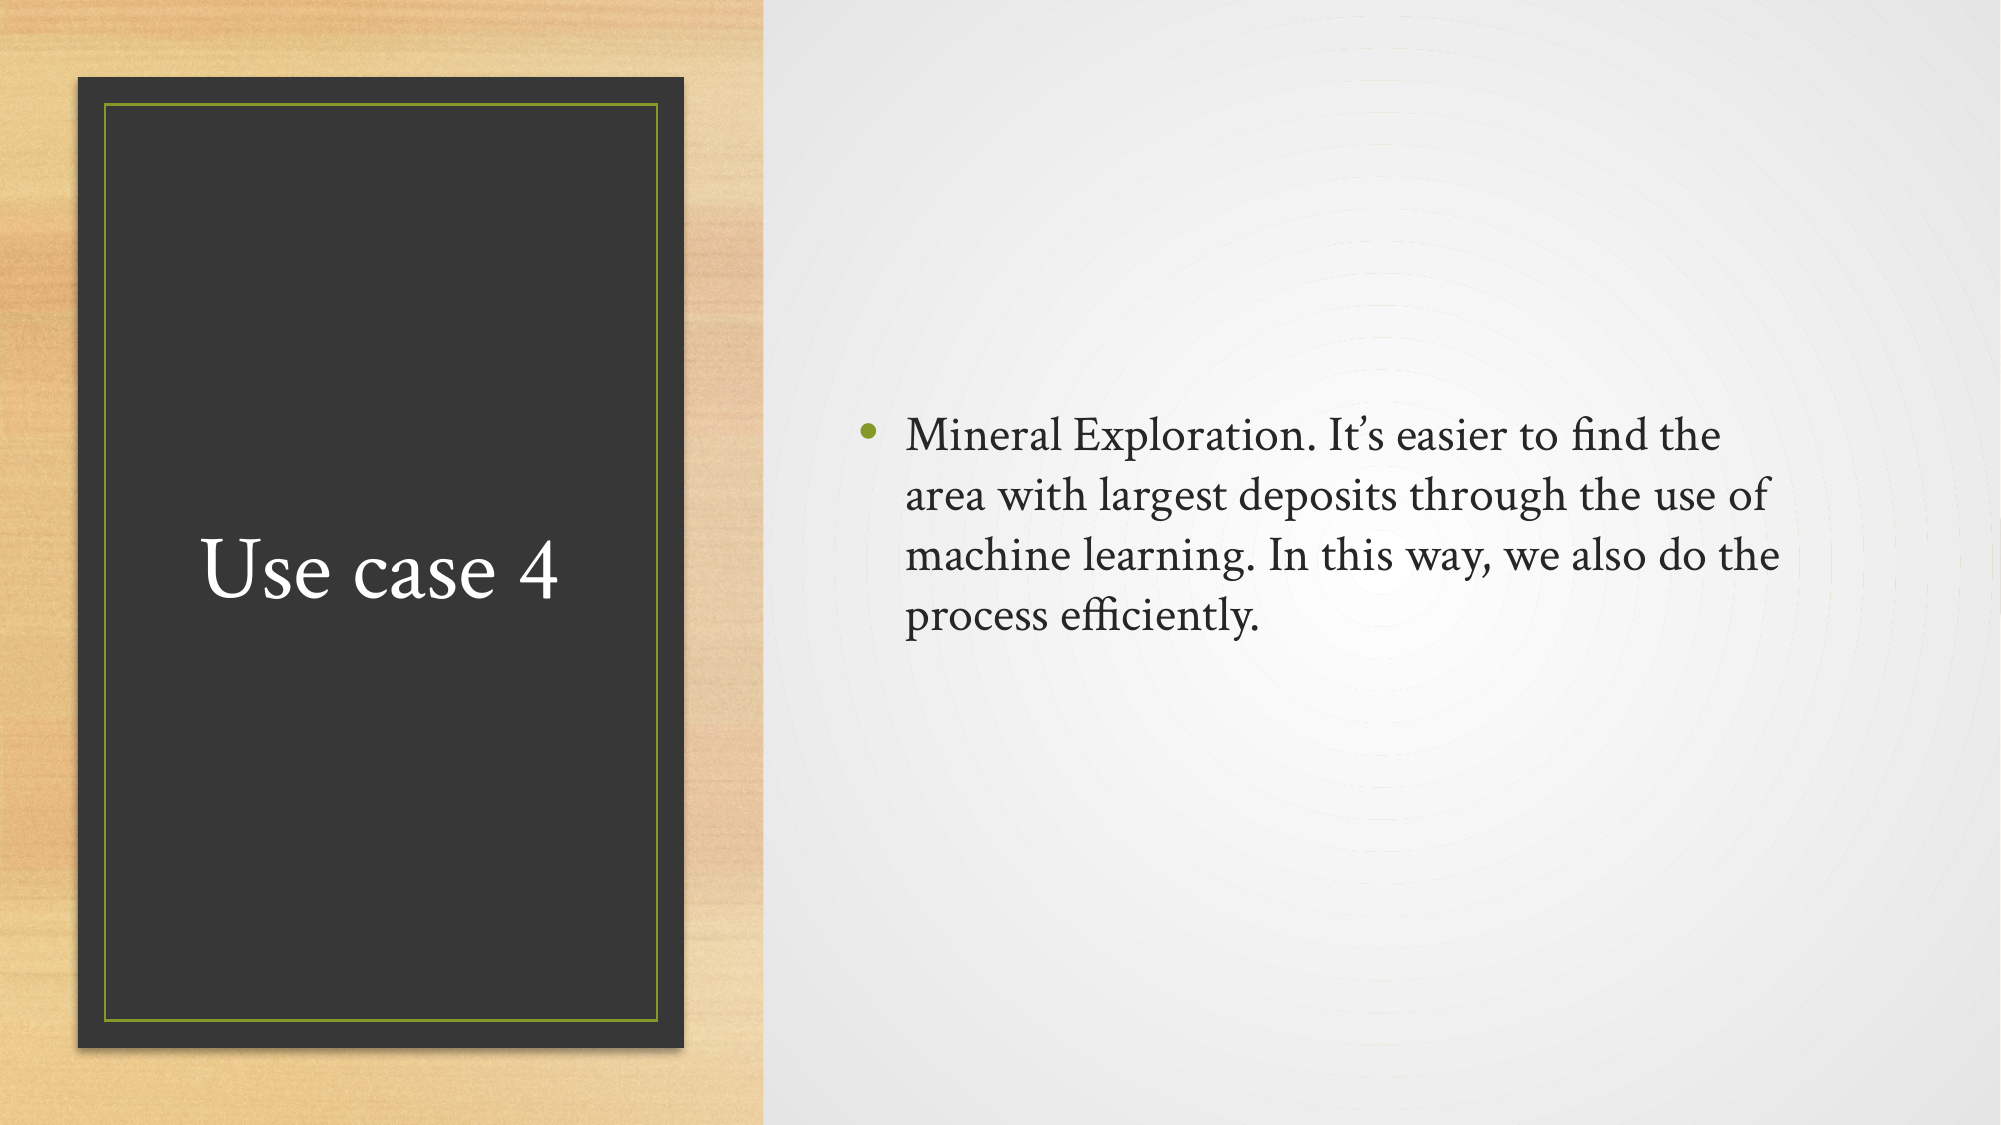

Mineral Exploration. It’s easier to find the area with largest deposits through the use of machine learning. In this way, we also do the process efficiently.

# Use case 4